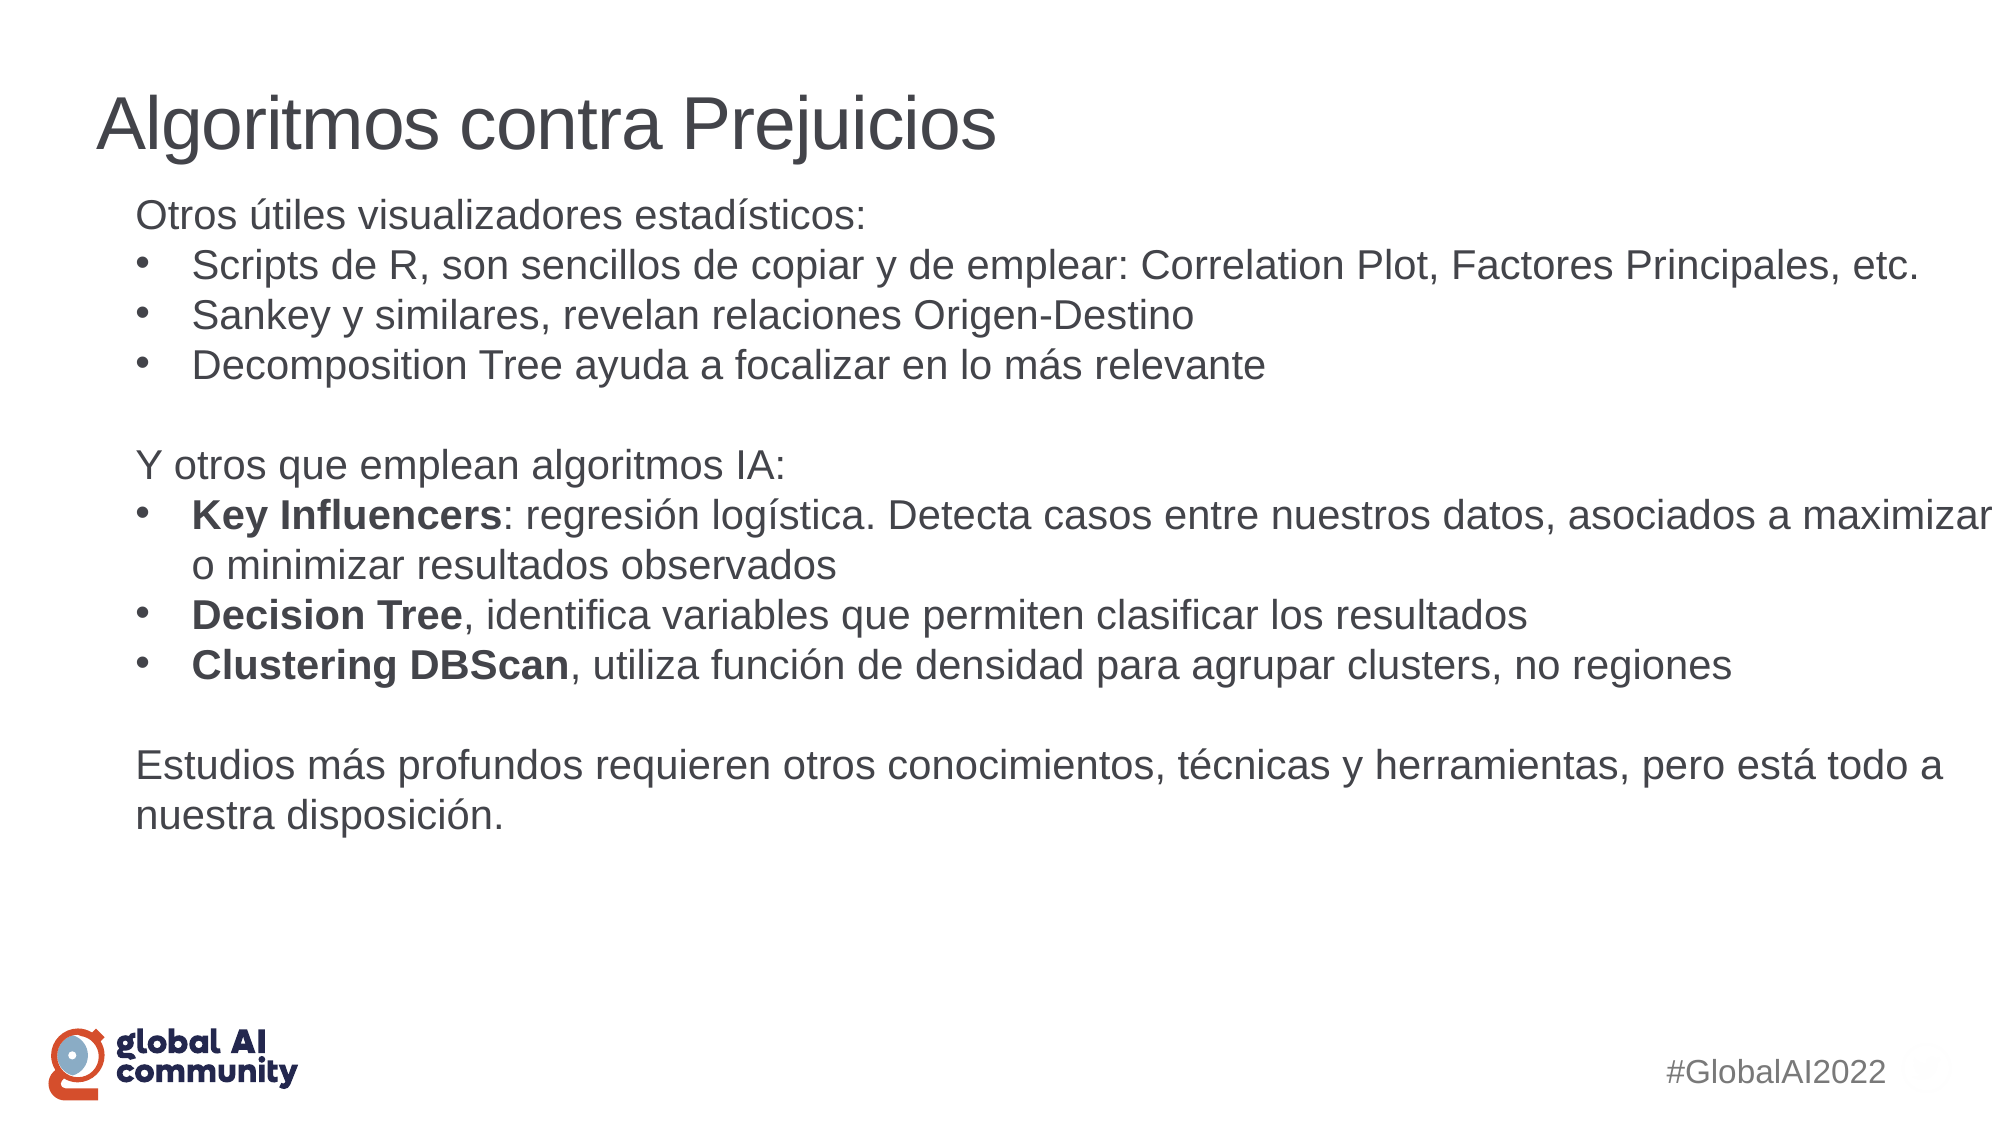

Algoritmos contra Prejuicios
Otros útiles visualizadores estadísticos:
Scripts de R, son sencillos de copiar y de emplear: Correlation Plot, Factores Principales, etc.
Sankey y similares, revelan relaciones Origen-Destino
Decomposition Tree ayuda a focalizar en lo más relevante

Y otros que emplean algoritmos IA:
Key Influencers: regresión logística. Detecta casos entre nuestros datos, asociados a maximizar o minimizar resultados observados
Decision Tree, identifica variables que permiten clasificar los resultados
Clustering DBScan, utiliza función de densidad para agrupar clusters, no regiones

Estudios más profundos requieren otros conocimientos, técnicas y herramientas, pero está todo a nuestra disposición.